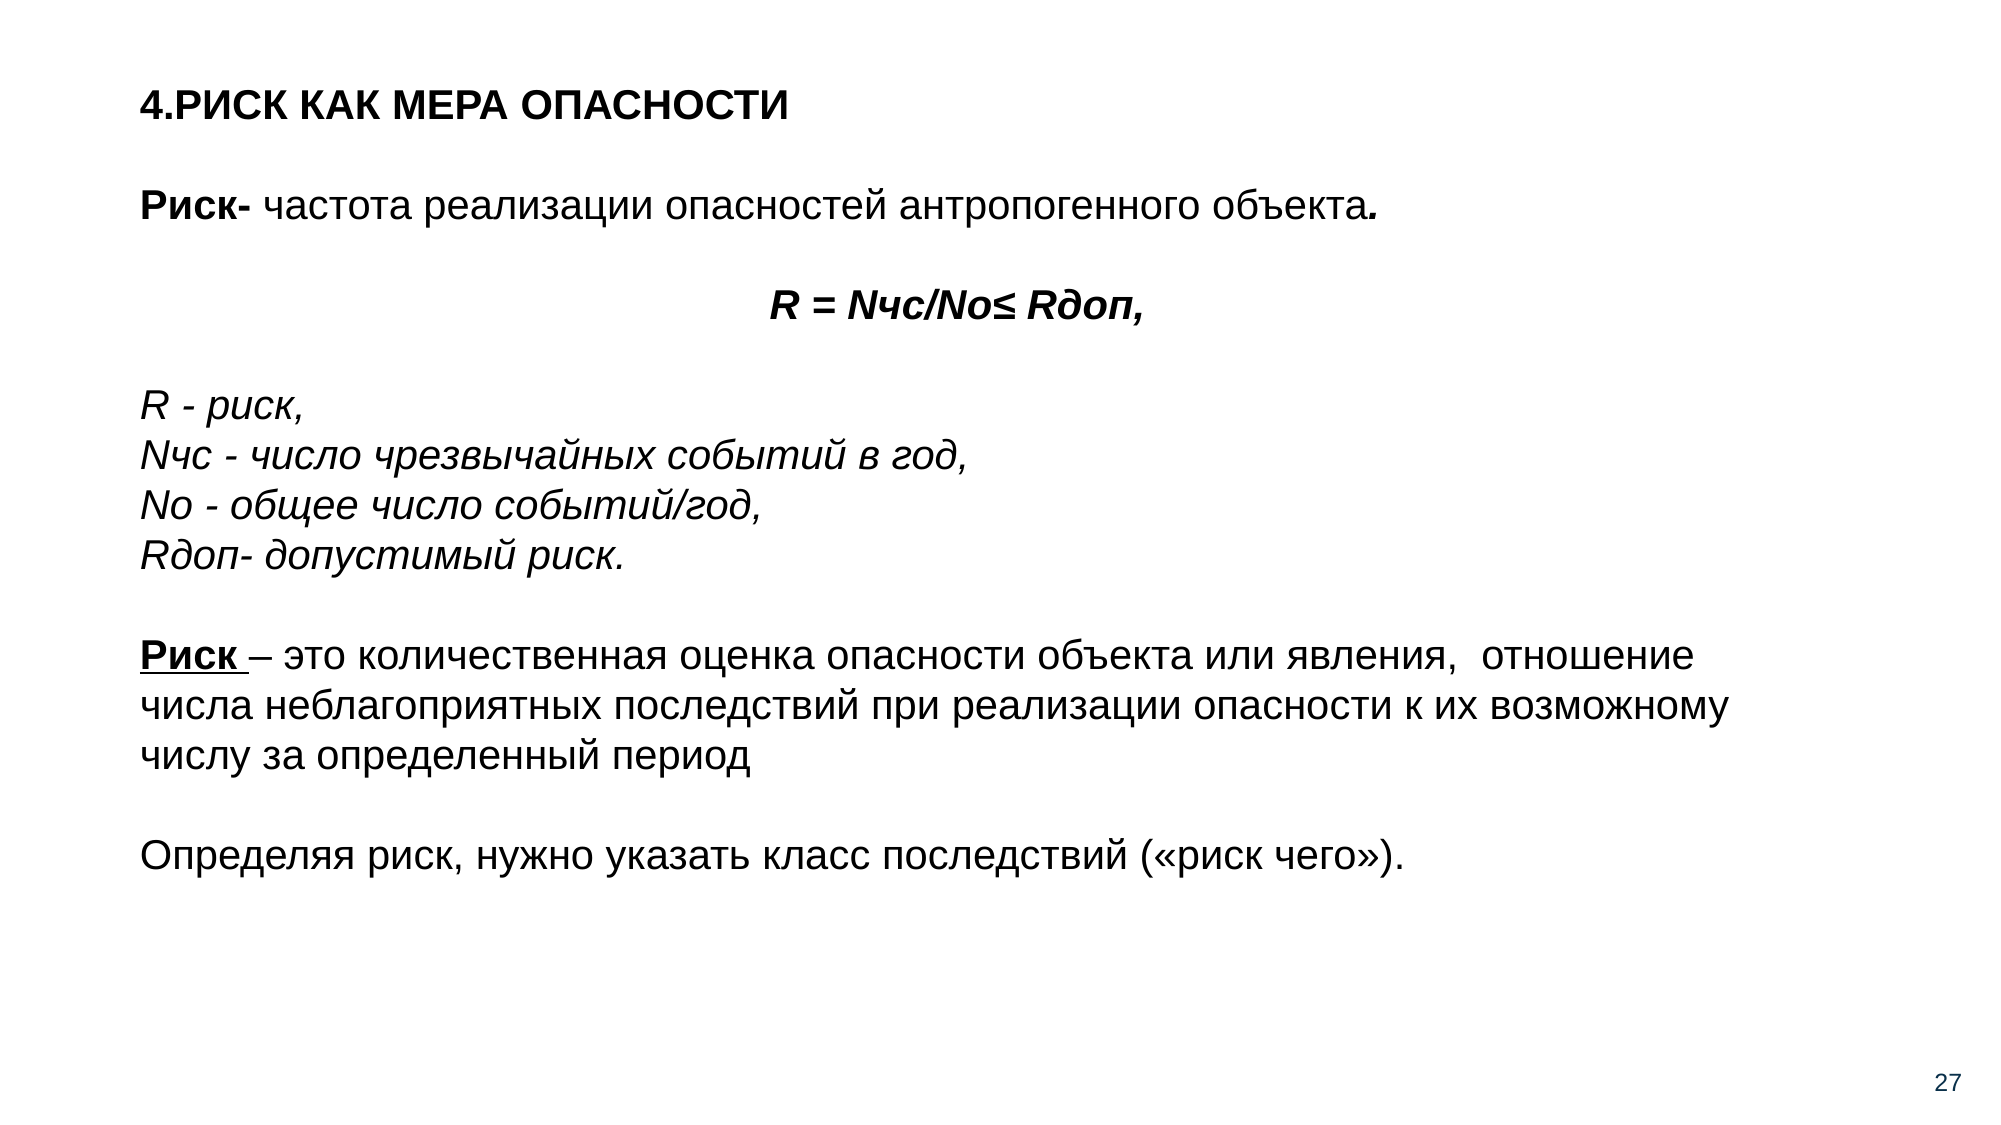

4.Риск как мера опасности

Риск- частота реализации опасностей антропогенного объекта.

R = Nчс/Nо≤ Rдоп,

R - риск,
Nчс - число чрезвычайных событий в год,
Nо - общее число событий/год,
Rдоп- допустимый риск.

Риск – это количественная оценка опасности объекта или явления,  отношение числа неблагоприятных последствий при реализации опасности к их возможному числу за определенный период

Определяя риск, нужно указать класс последствий («риск чего»).
27